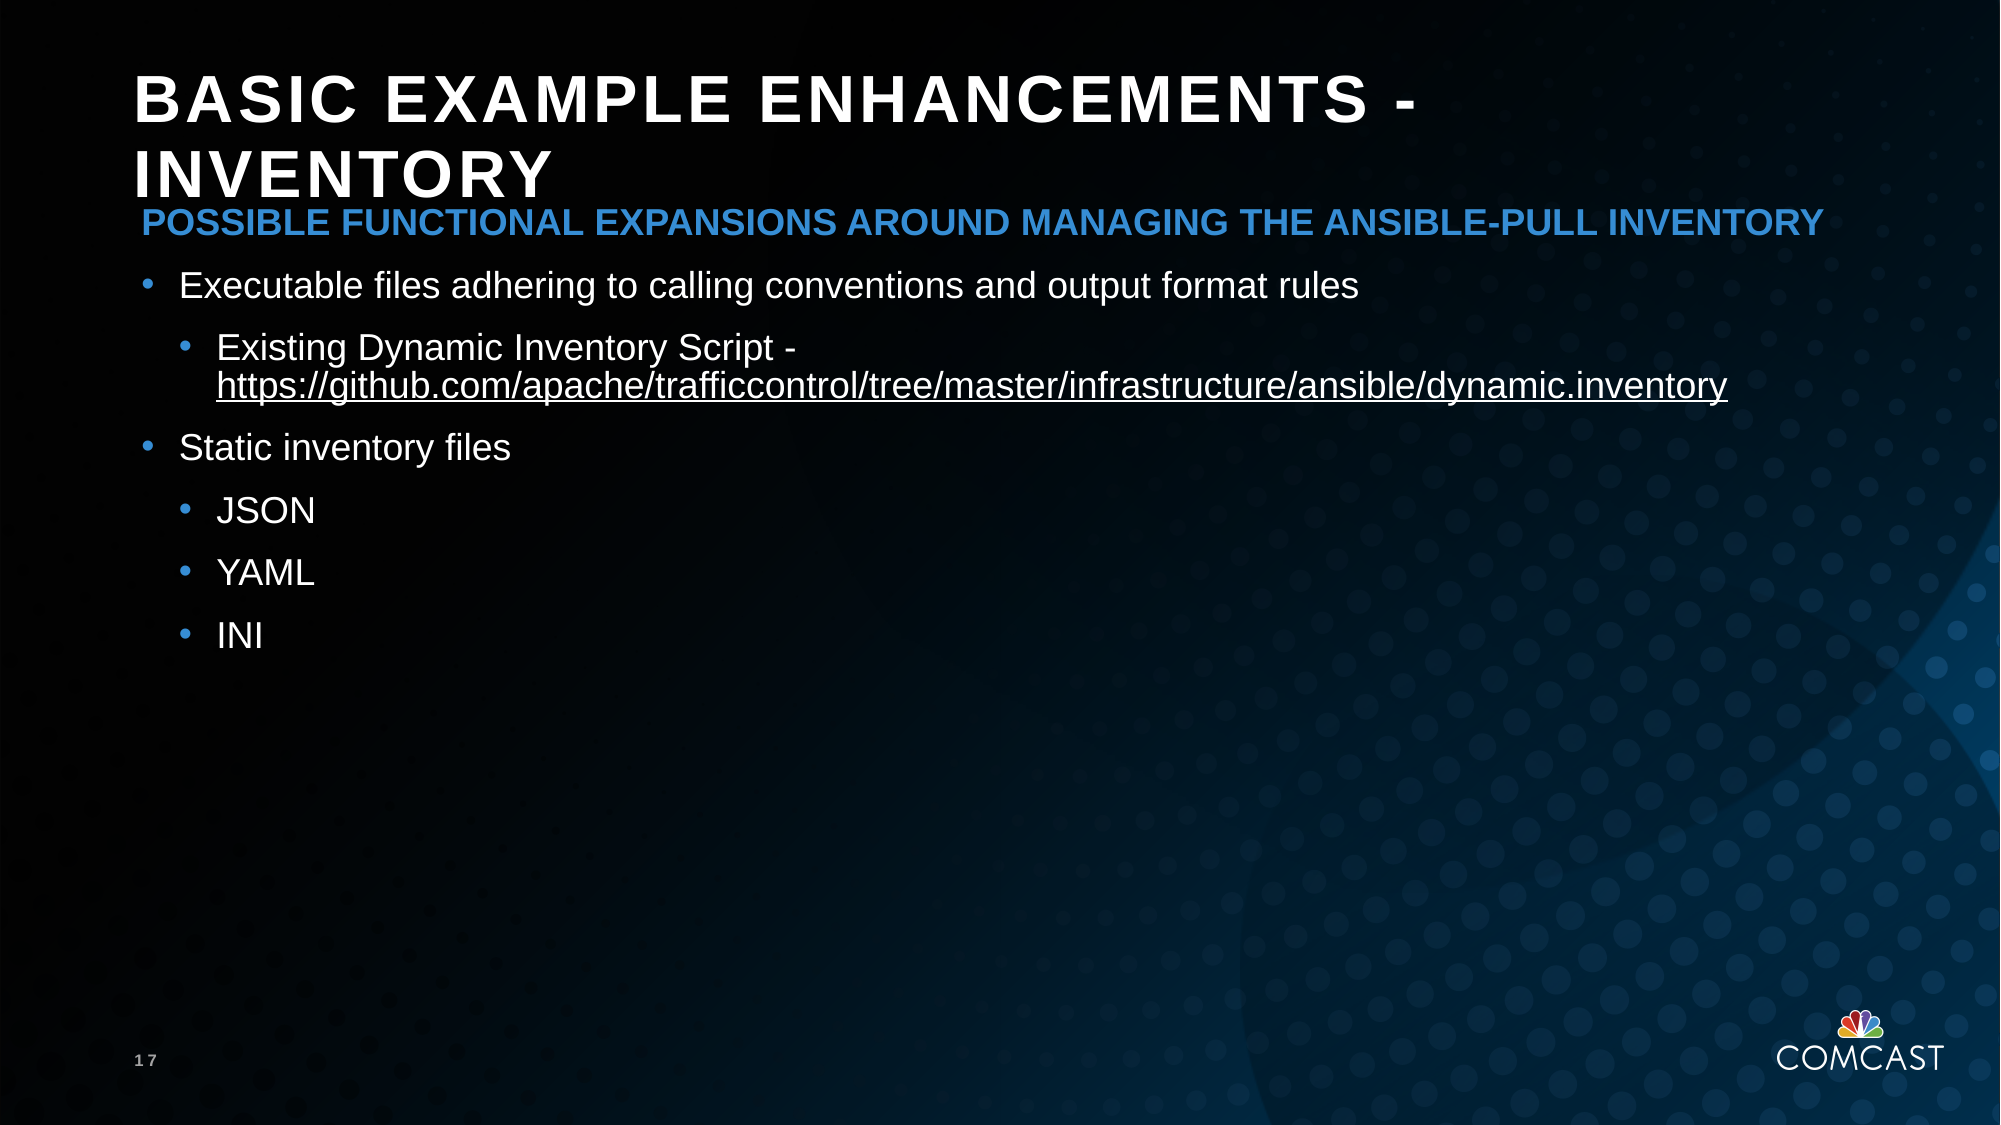

# Basic Example Enhancements - Inventory
Possible functional expansions around managing The Ansible-pull Inventory
Executable files adhering to calling conventions and output format rules
Existing Dynamic Inventory Script - https://github.com/apache/trafficcontrol/tree/master/infrastructure/ansible/dynamic.inventory
Static inventory files
JSON
YAML
INI